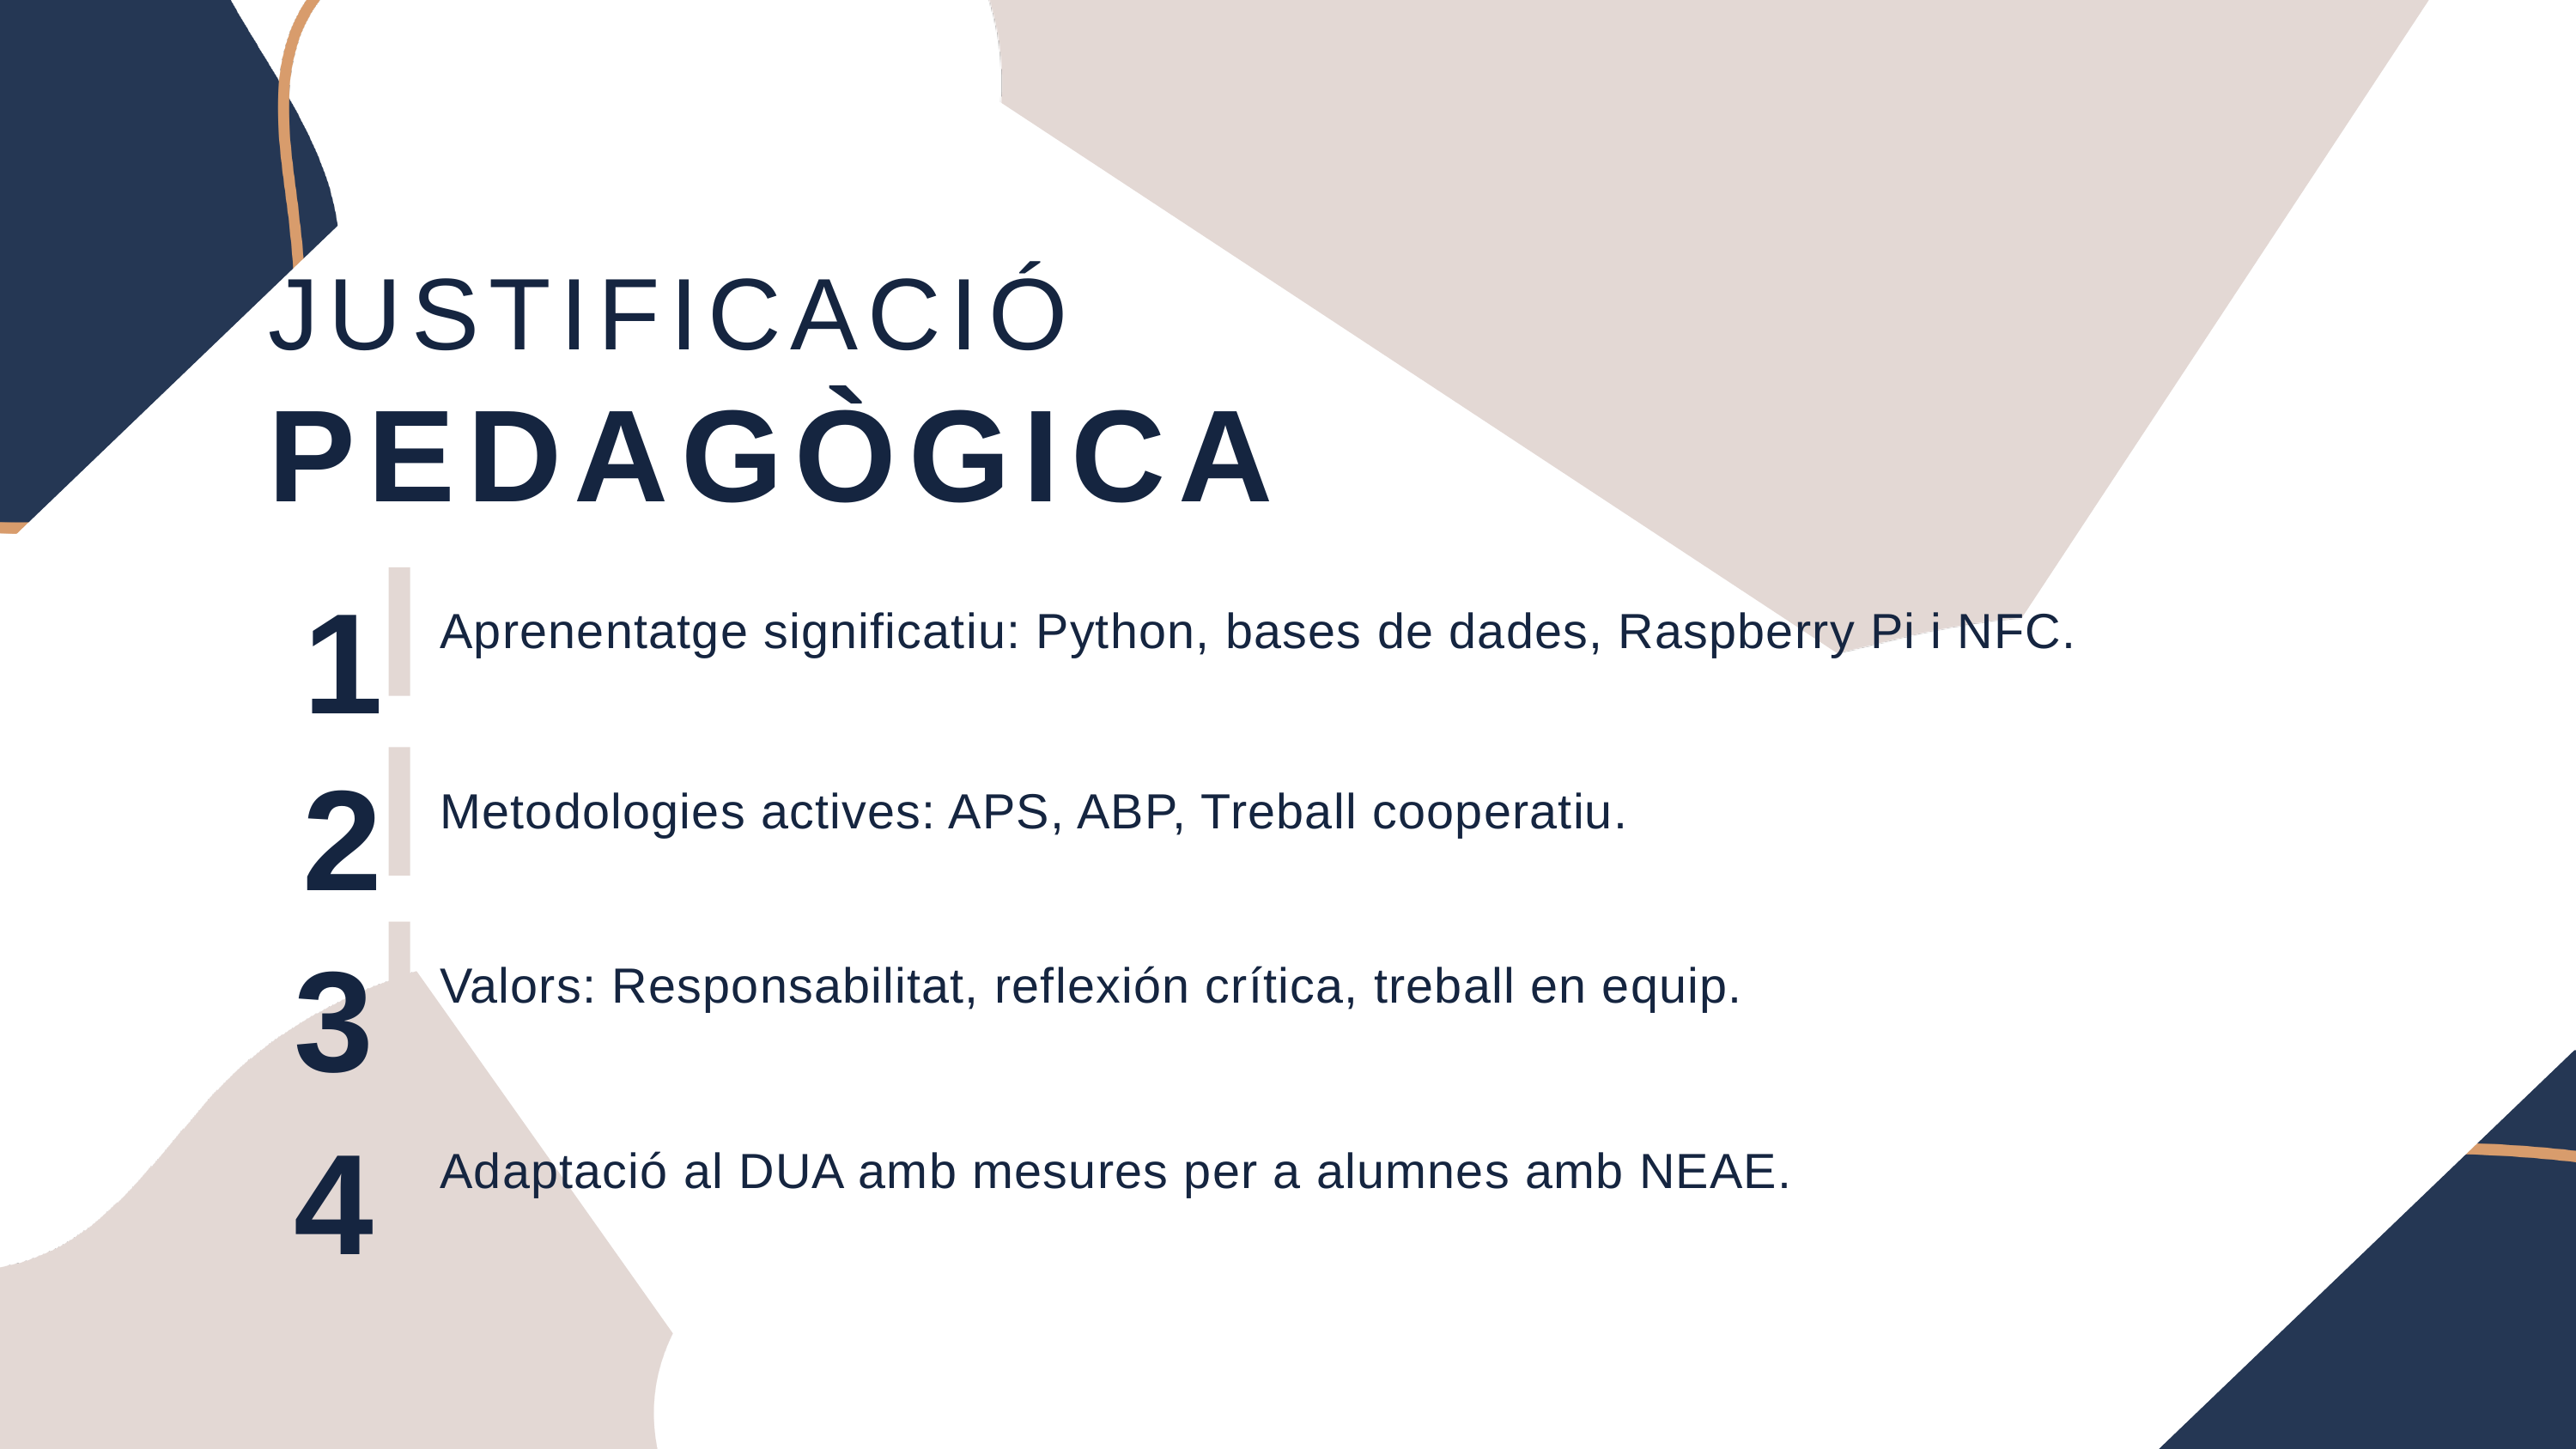

JUSTIFICACIÓ
PEDAGÒGICA
1

Aprenentatge significatiu: Python, bases de dades, Raspberry Pi i NFC.
2

Metodologies actives: APS, ABP, Treball cooperatiu.
3

Valors: Responsabilitat, reflexión crítica, treball en equip.
4

Adaptació al DUA amb mesures per a alumnes amb NEAE.